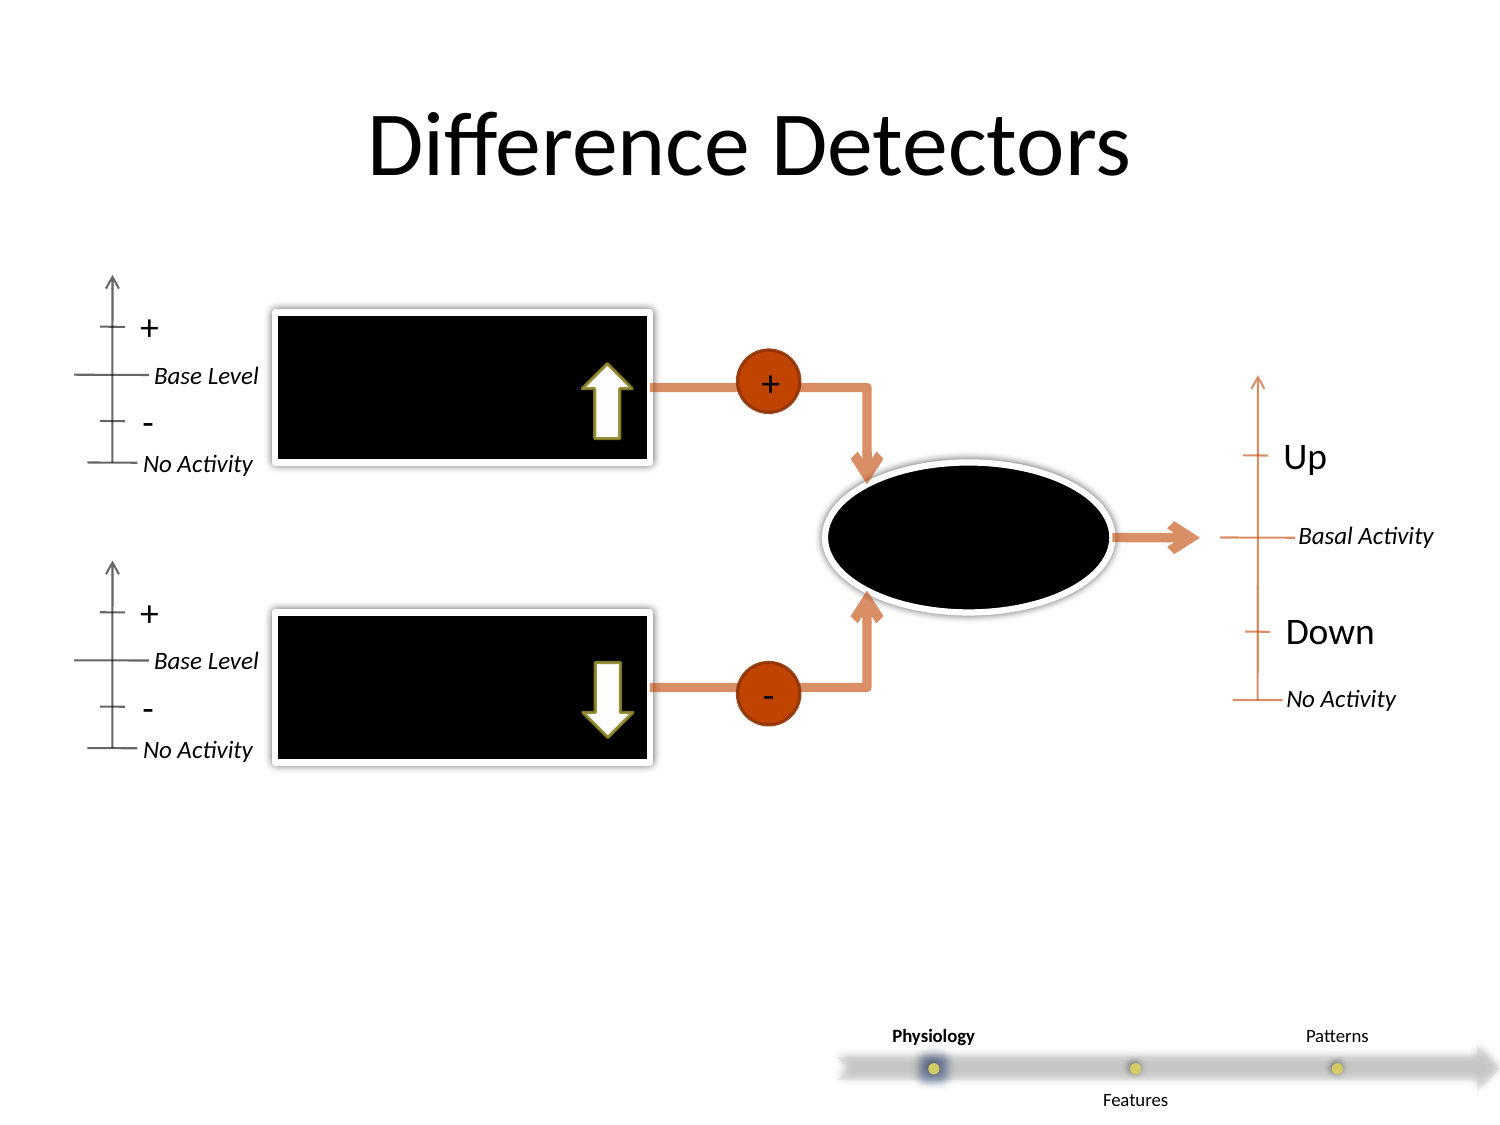

# Difference Detectors
+
Movement
Up
+
Base Level

-
Up
No Activity
Difference
Detector
Basal Activity
+
Down
Movement Down
Base Level

-
No Activity
-
No Activity
Physiology
Features
Patterns